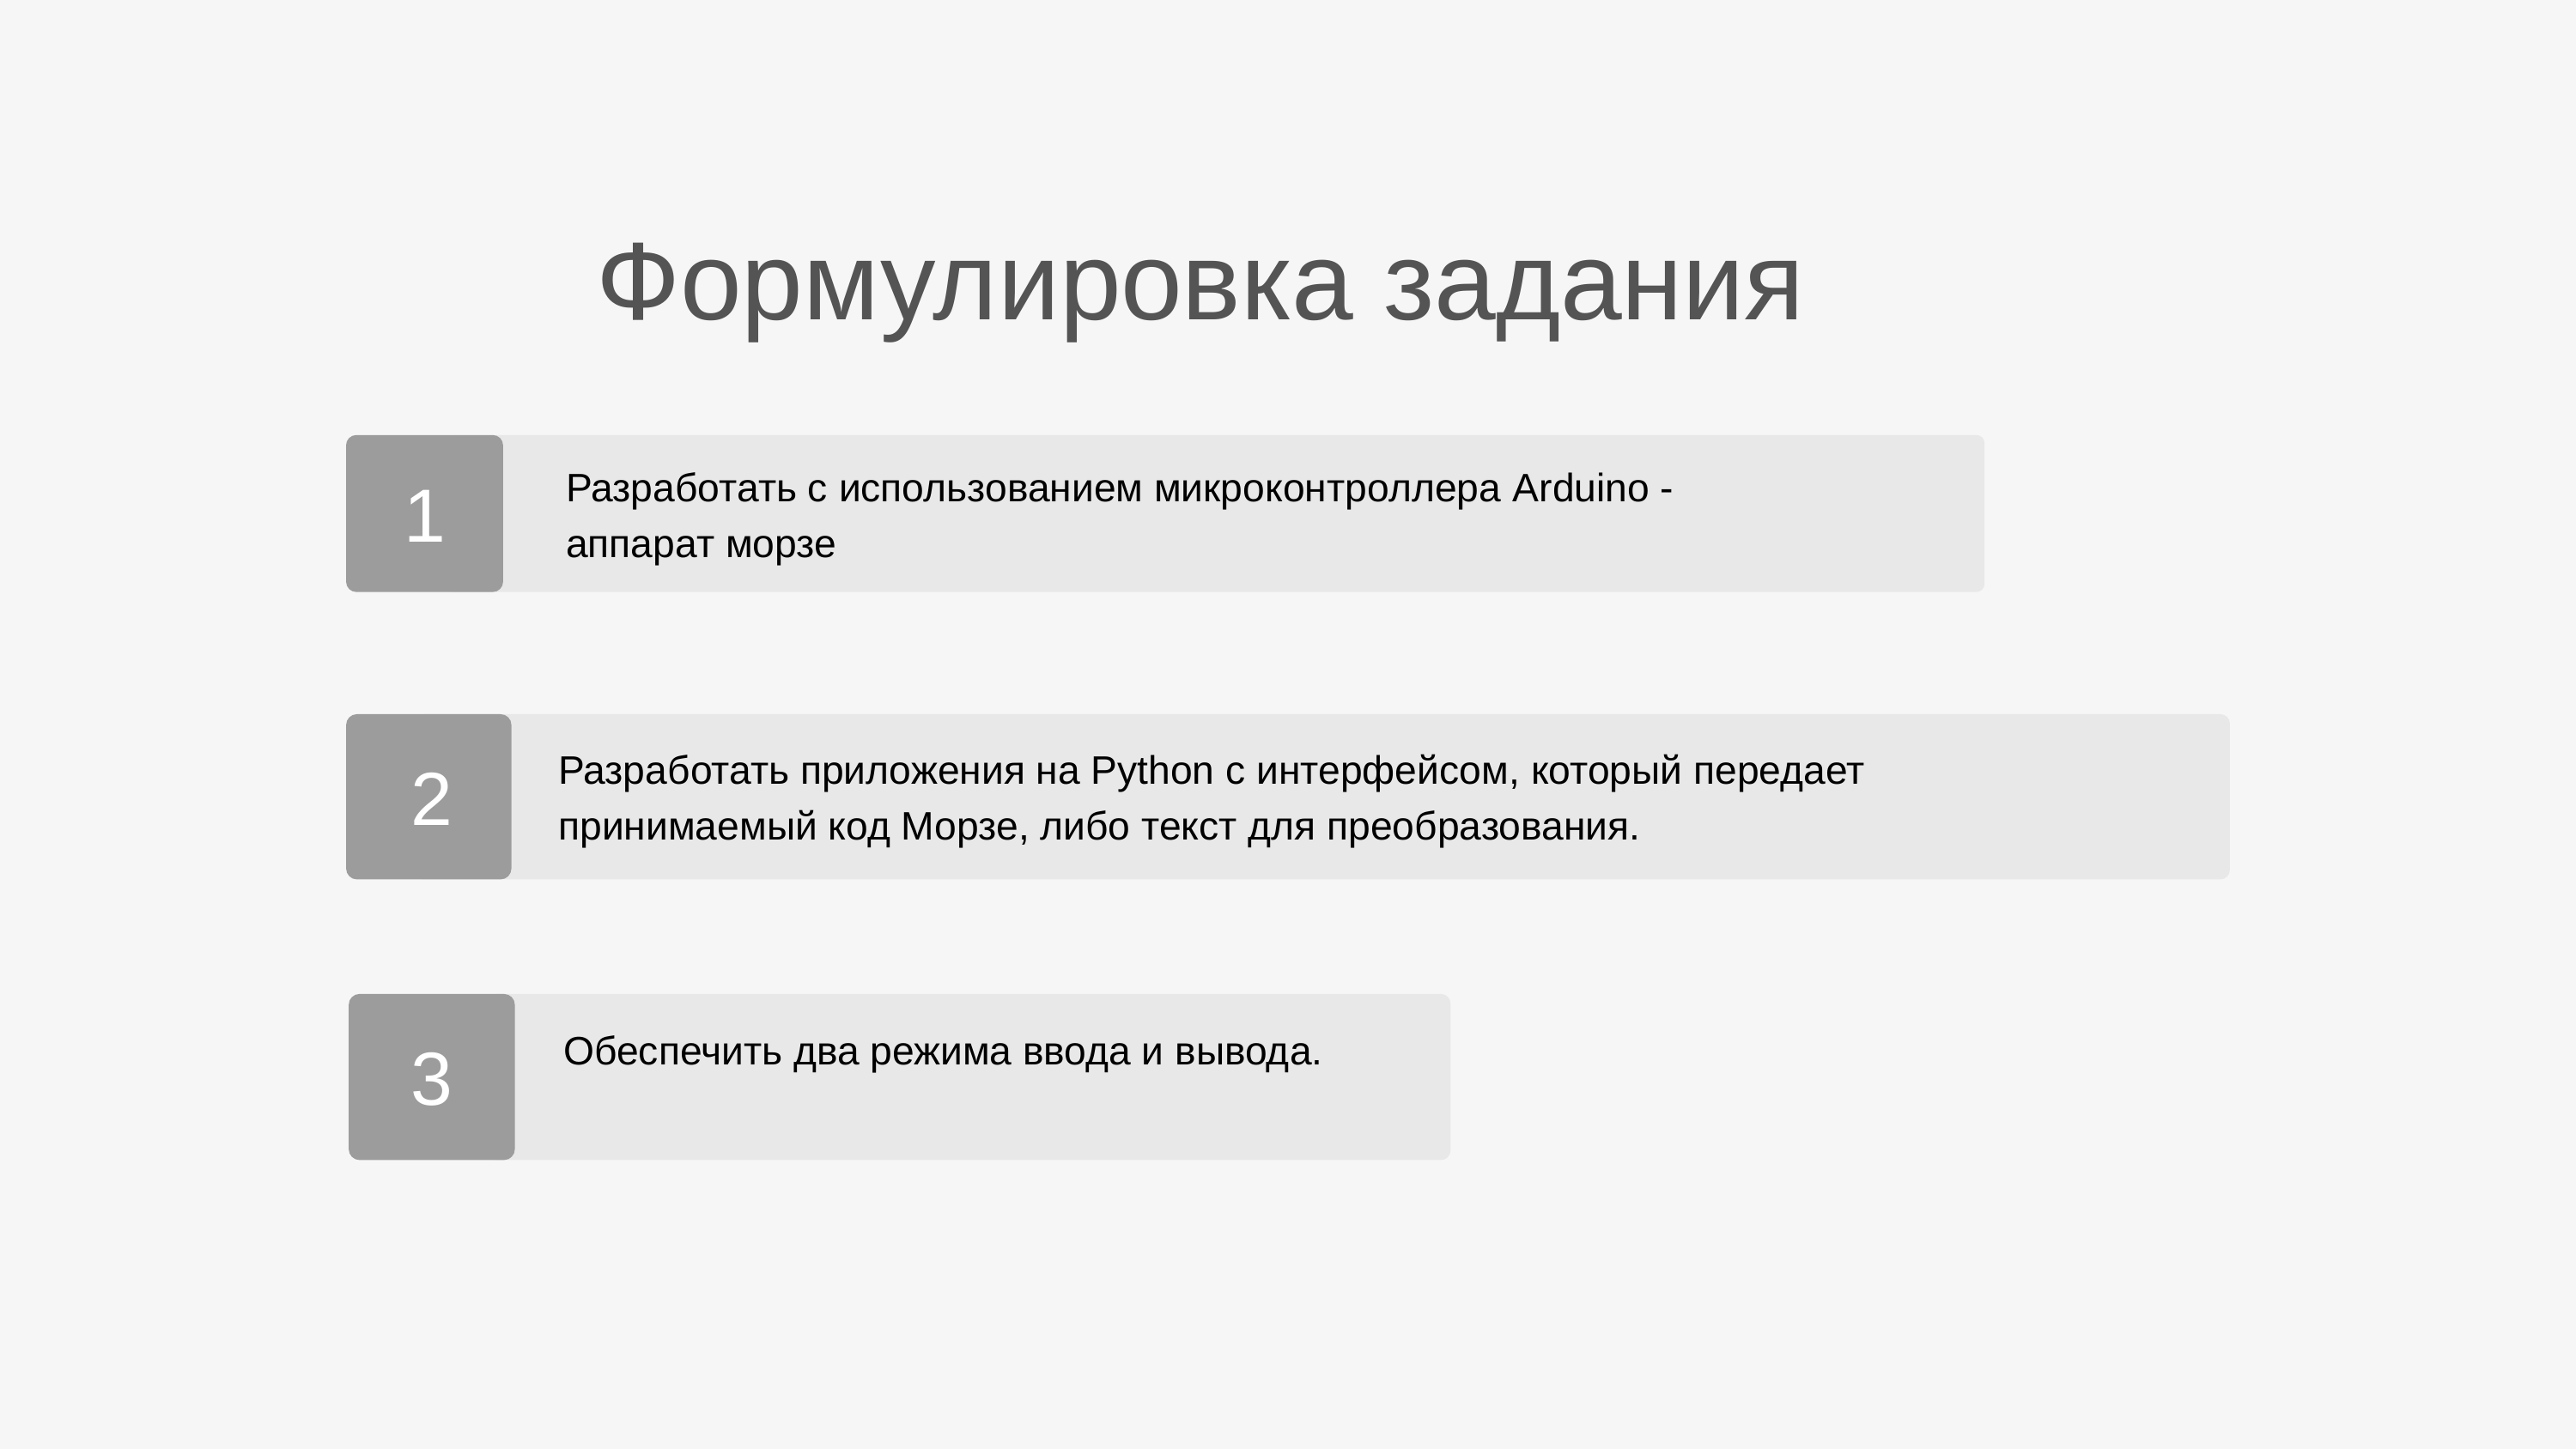

Формулировка задания

Разработать c использованием микроконтроллера Arduino - аппарат морзе
1

Разработать приложения на Python с интерфейсом, который передает принимаемый код Морзе, либо текст для преобразования.
2

Обеспечить два режима ввода и вывода.
3